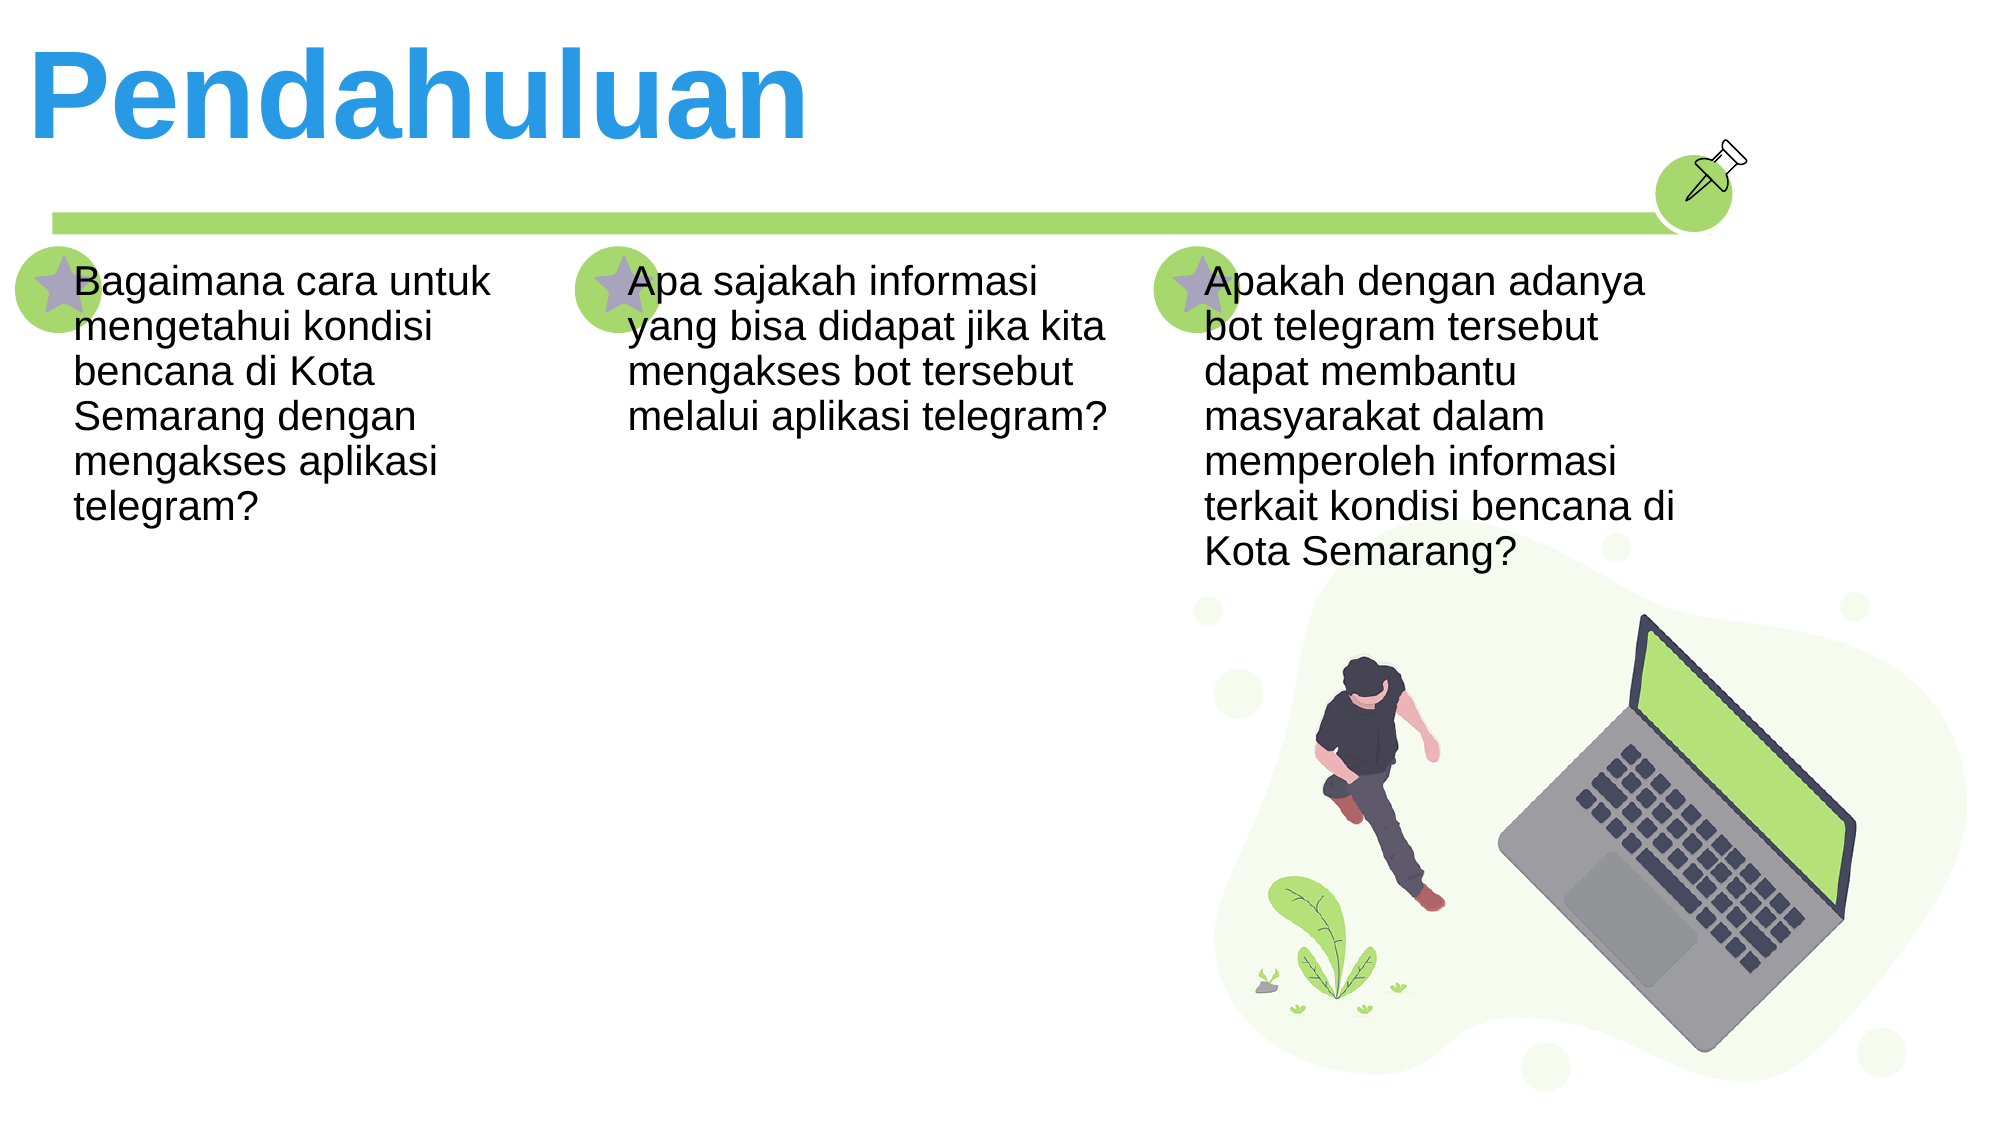

Pendahuluan

Bagaimana cara untuk mengetahui kondisi bencana di Kota Semarang dengan mengakses aplikasi telegram?
Apa sajakah informasi yang bisa didapat jika kita mengakses bot tersebut melalui aplikasi telegram?
Apakah dengan adanya bot telegram tersebut dapat membantu masyarakat dalam memperoleh informasi terkait kondisi bencana di Kota Semarang?